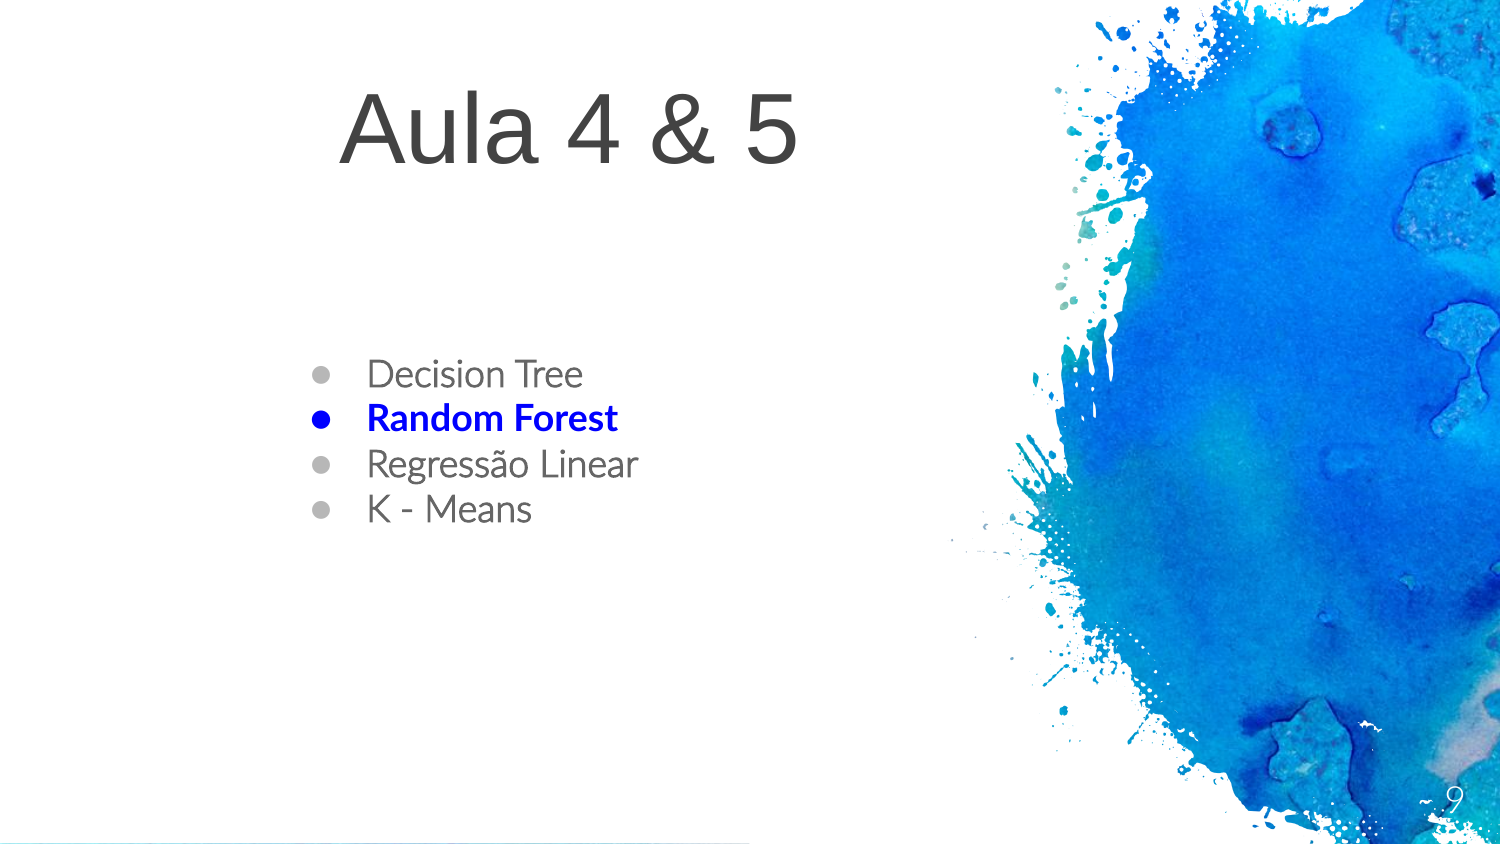

# Aula 4 & 5

Decision Tree
Random Forest
Regressão Linear
K - Means
9